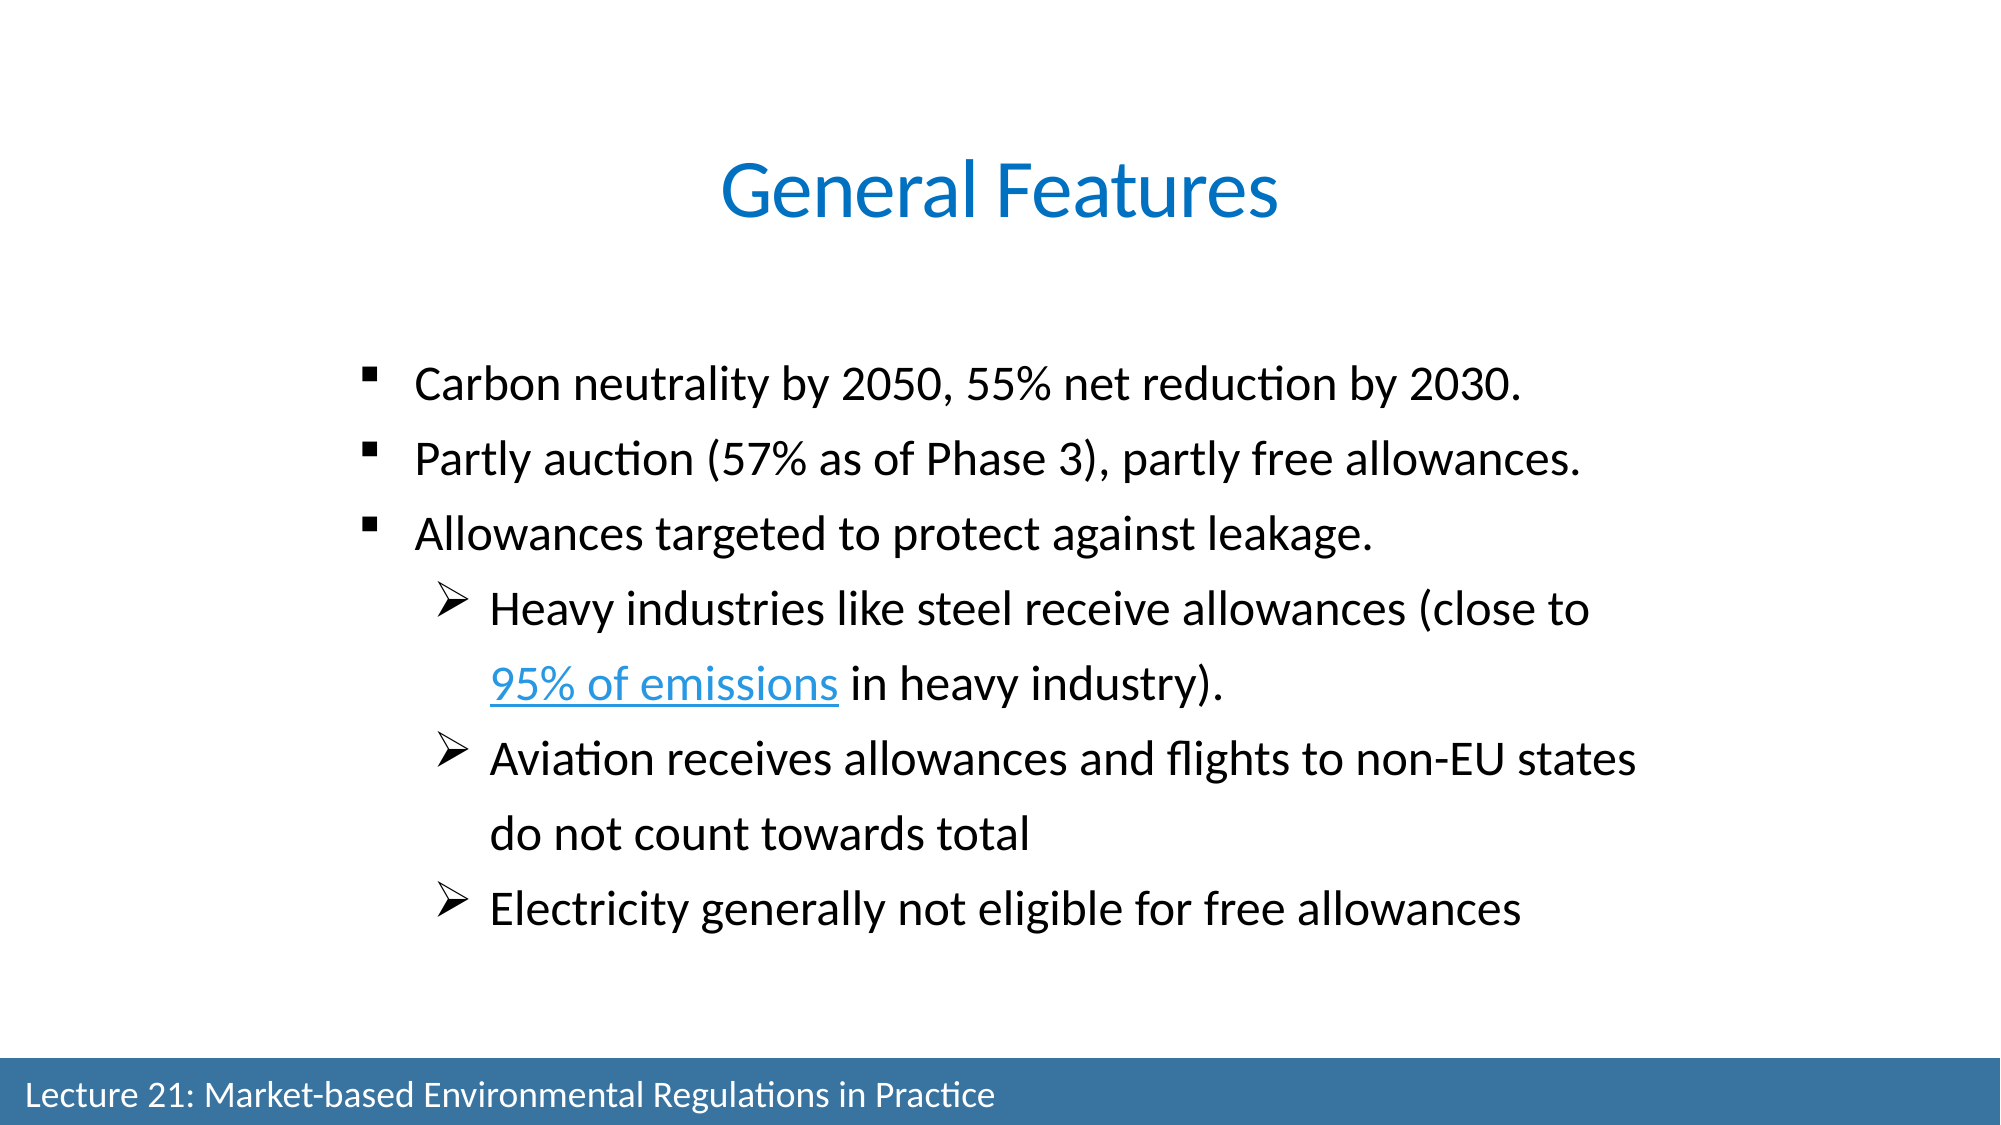

General Features
Carbon neutrality by 2050, 55% net reduction by 2030.
Partly auction (57% as of Phase 3), partly free allowances.
Allowances targeted to protect against leakage.
Heavy industries like steel receive allowances (close to 95% of emissions in heavy industry).
Aviation receives allowances and flights to non-EU states do not count towards total
Electricity generally not eligible for free allowances